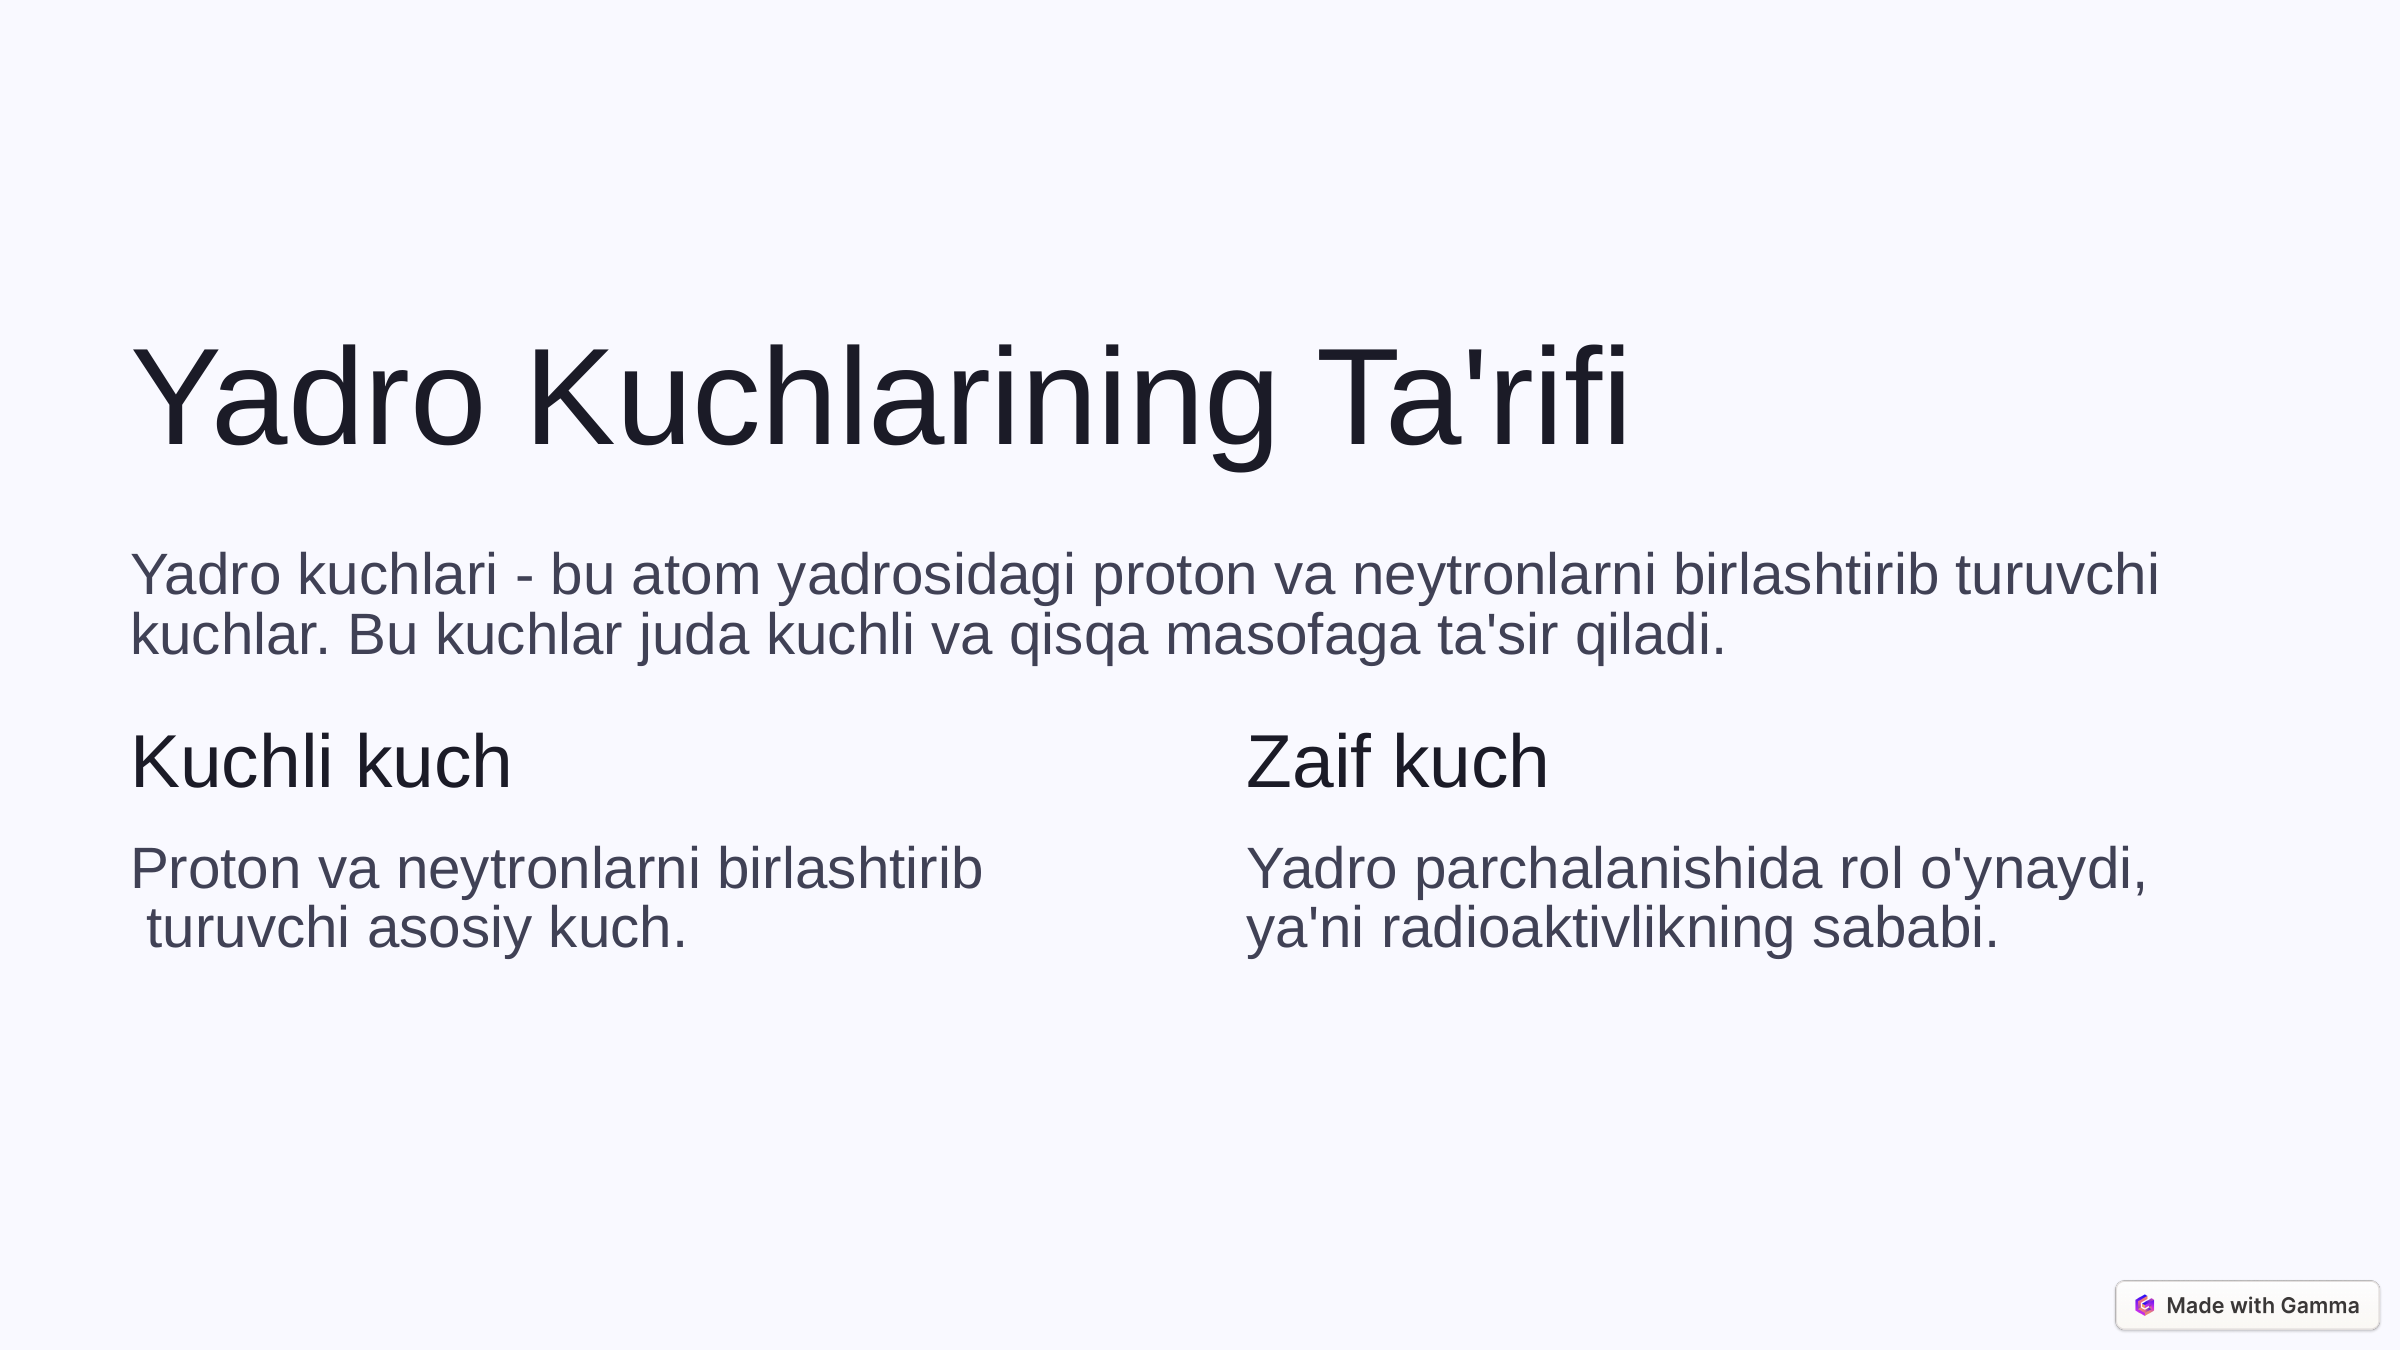

Yadro Kuchlarining Ta'rifi
Yadro kuchlari - bu atom yadrosidagi proton va neytronlarni birlashtirib turuvchi kuchlar. Bu kuchlar juda kuchli va qisqa masofaga ta'sir qiladi.
Kuchli kuch
Zaif kuch
Proton va neytronlarni birlashtirib
 turuvchi asosiy kuch.
Yadro parchalanishida rol o'ynaydi, ya'ni radioaktivlikning sababi.